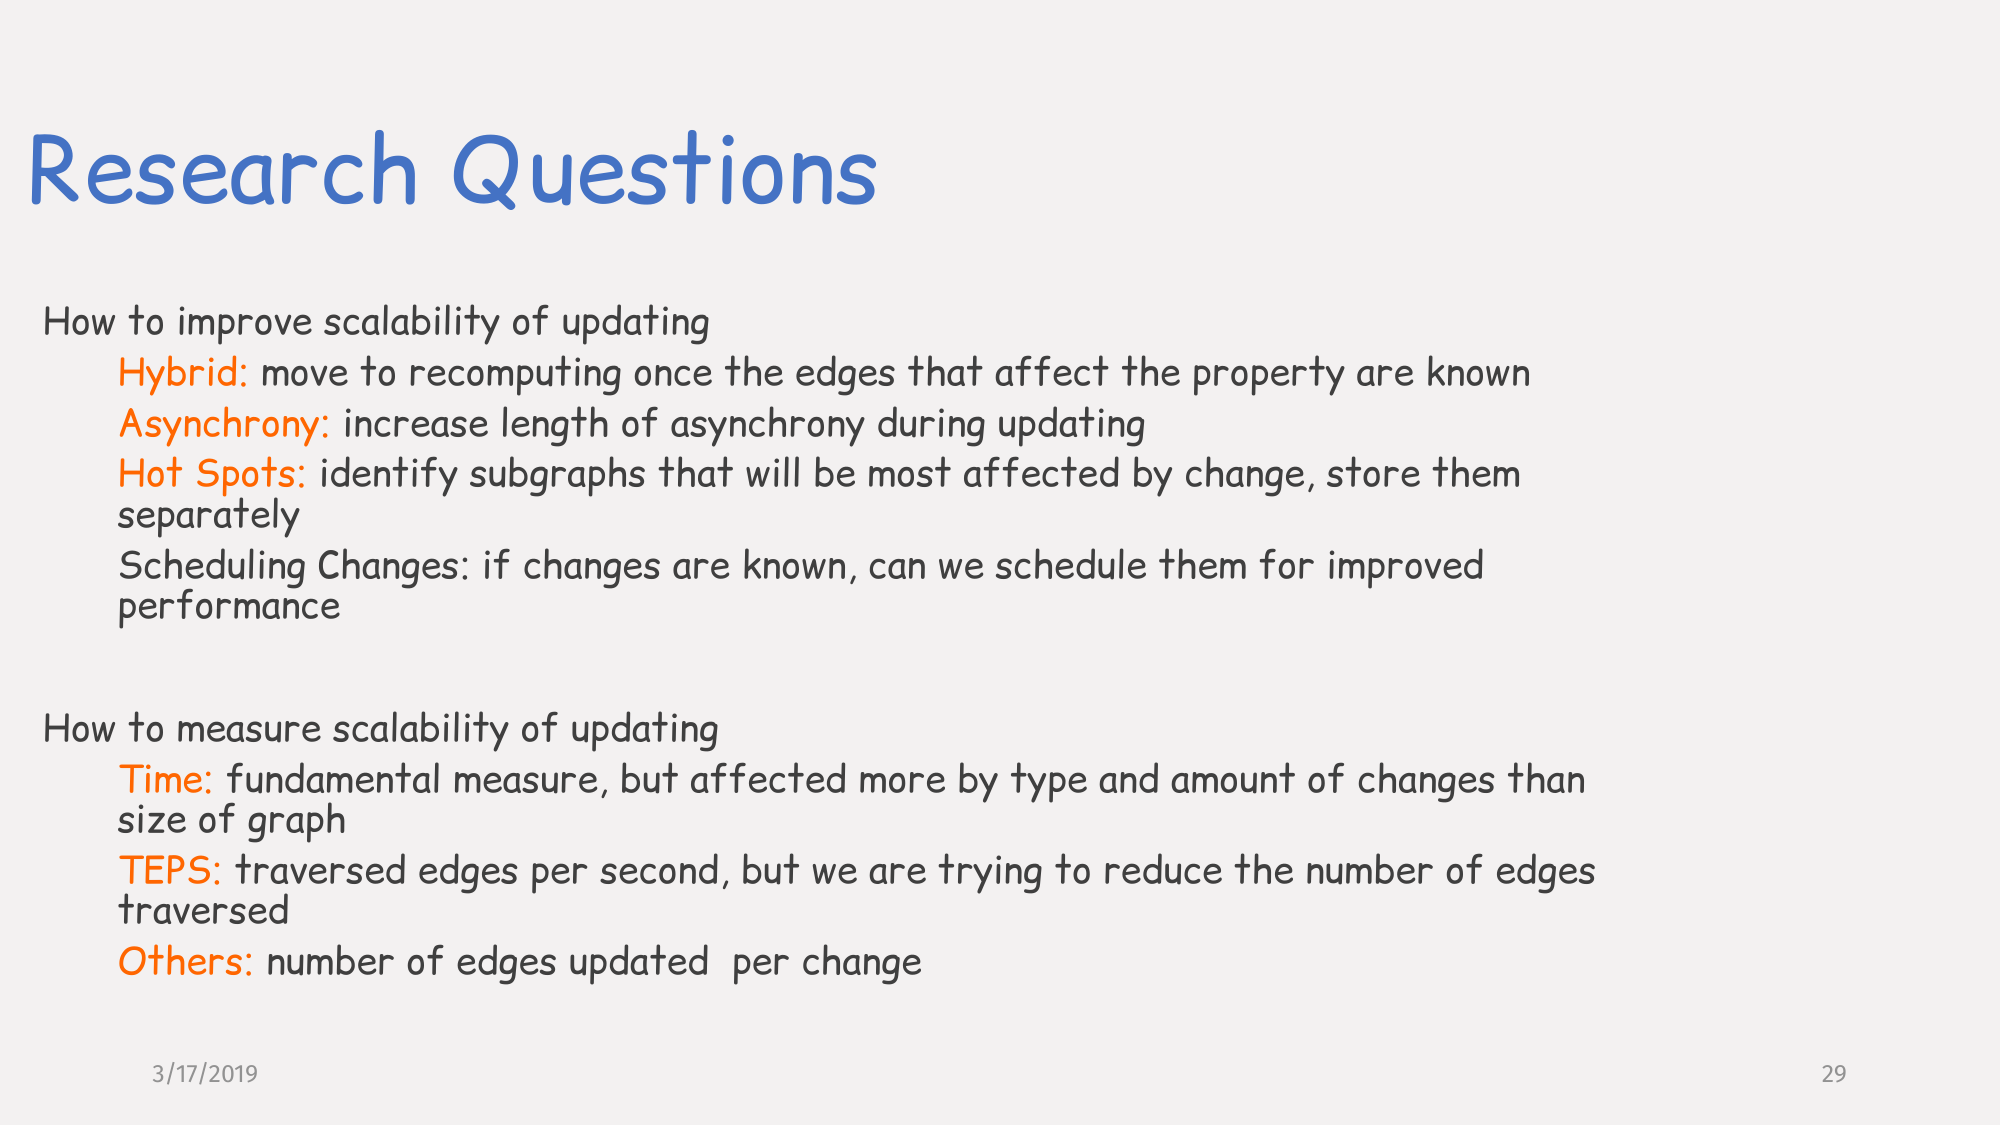

# Research Questions

How to improve scalability of updating
Hybrid: move to recomputing once the edges that affect the property are known
Asynchrony: increase length of asynchrony during updating
Hot Spots: identify subgraphs that will be most affected by change, store them separately
Scheduling Changes: if changes are known, can we schedule them for improved performance

How to measure scalability of updating
Time: fundamental measure, but affected more by type and amount of changes than size of graph
TEPS: traversed edges per second, but we are trying to reduce the number of edges traversed
Others: number of edges updated  per change

3/17/2019
29